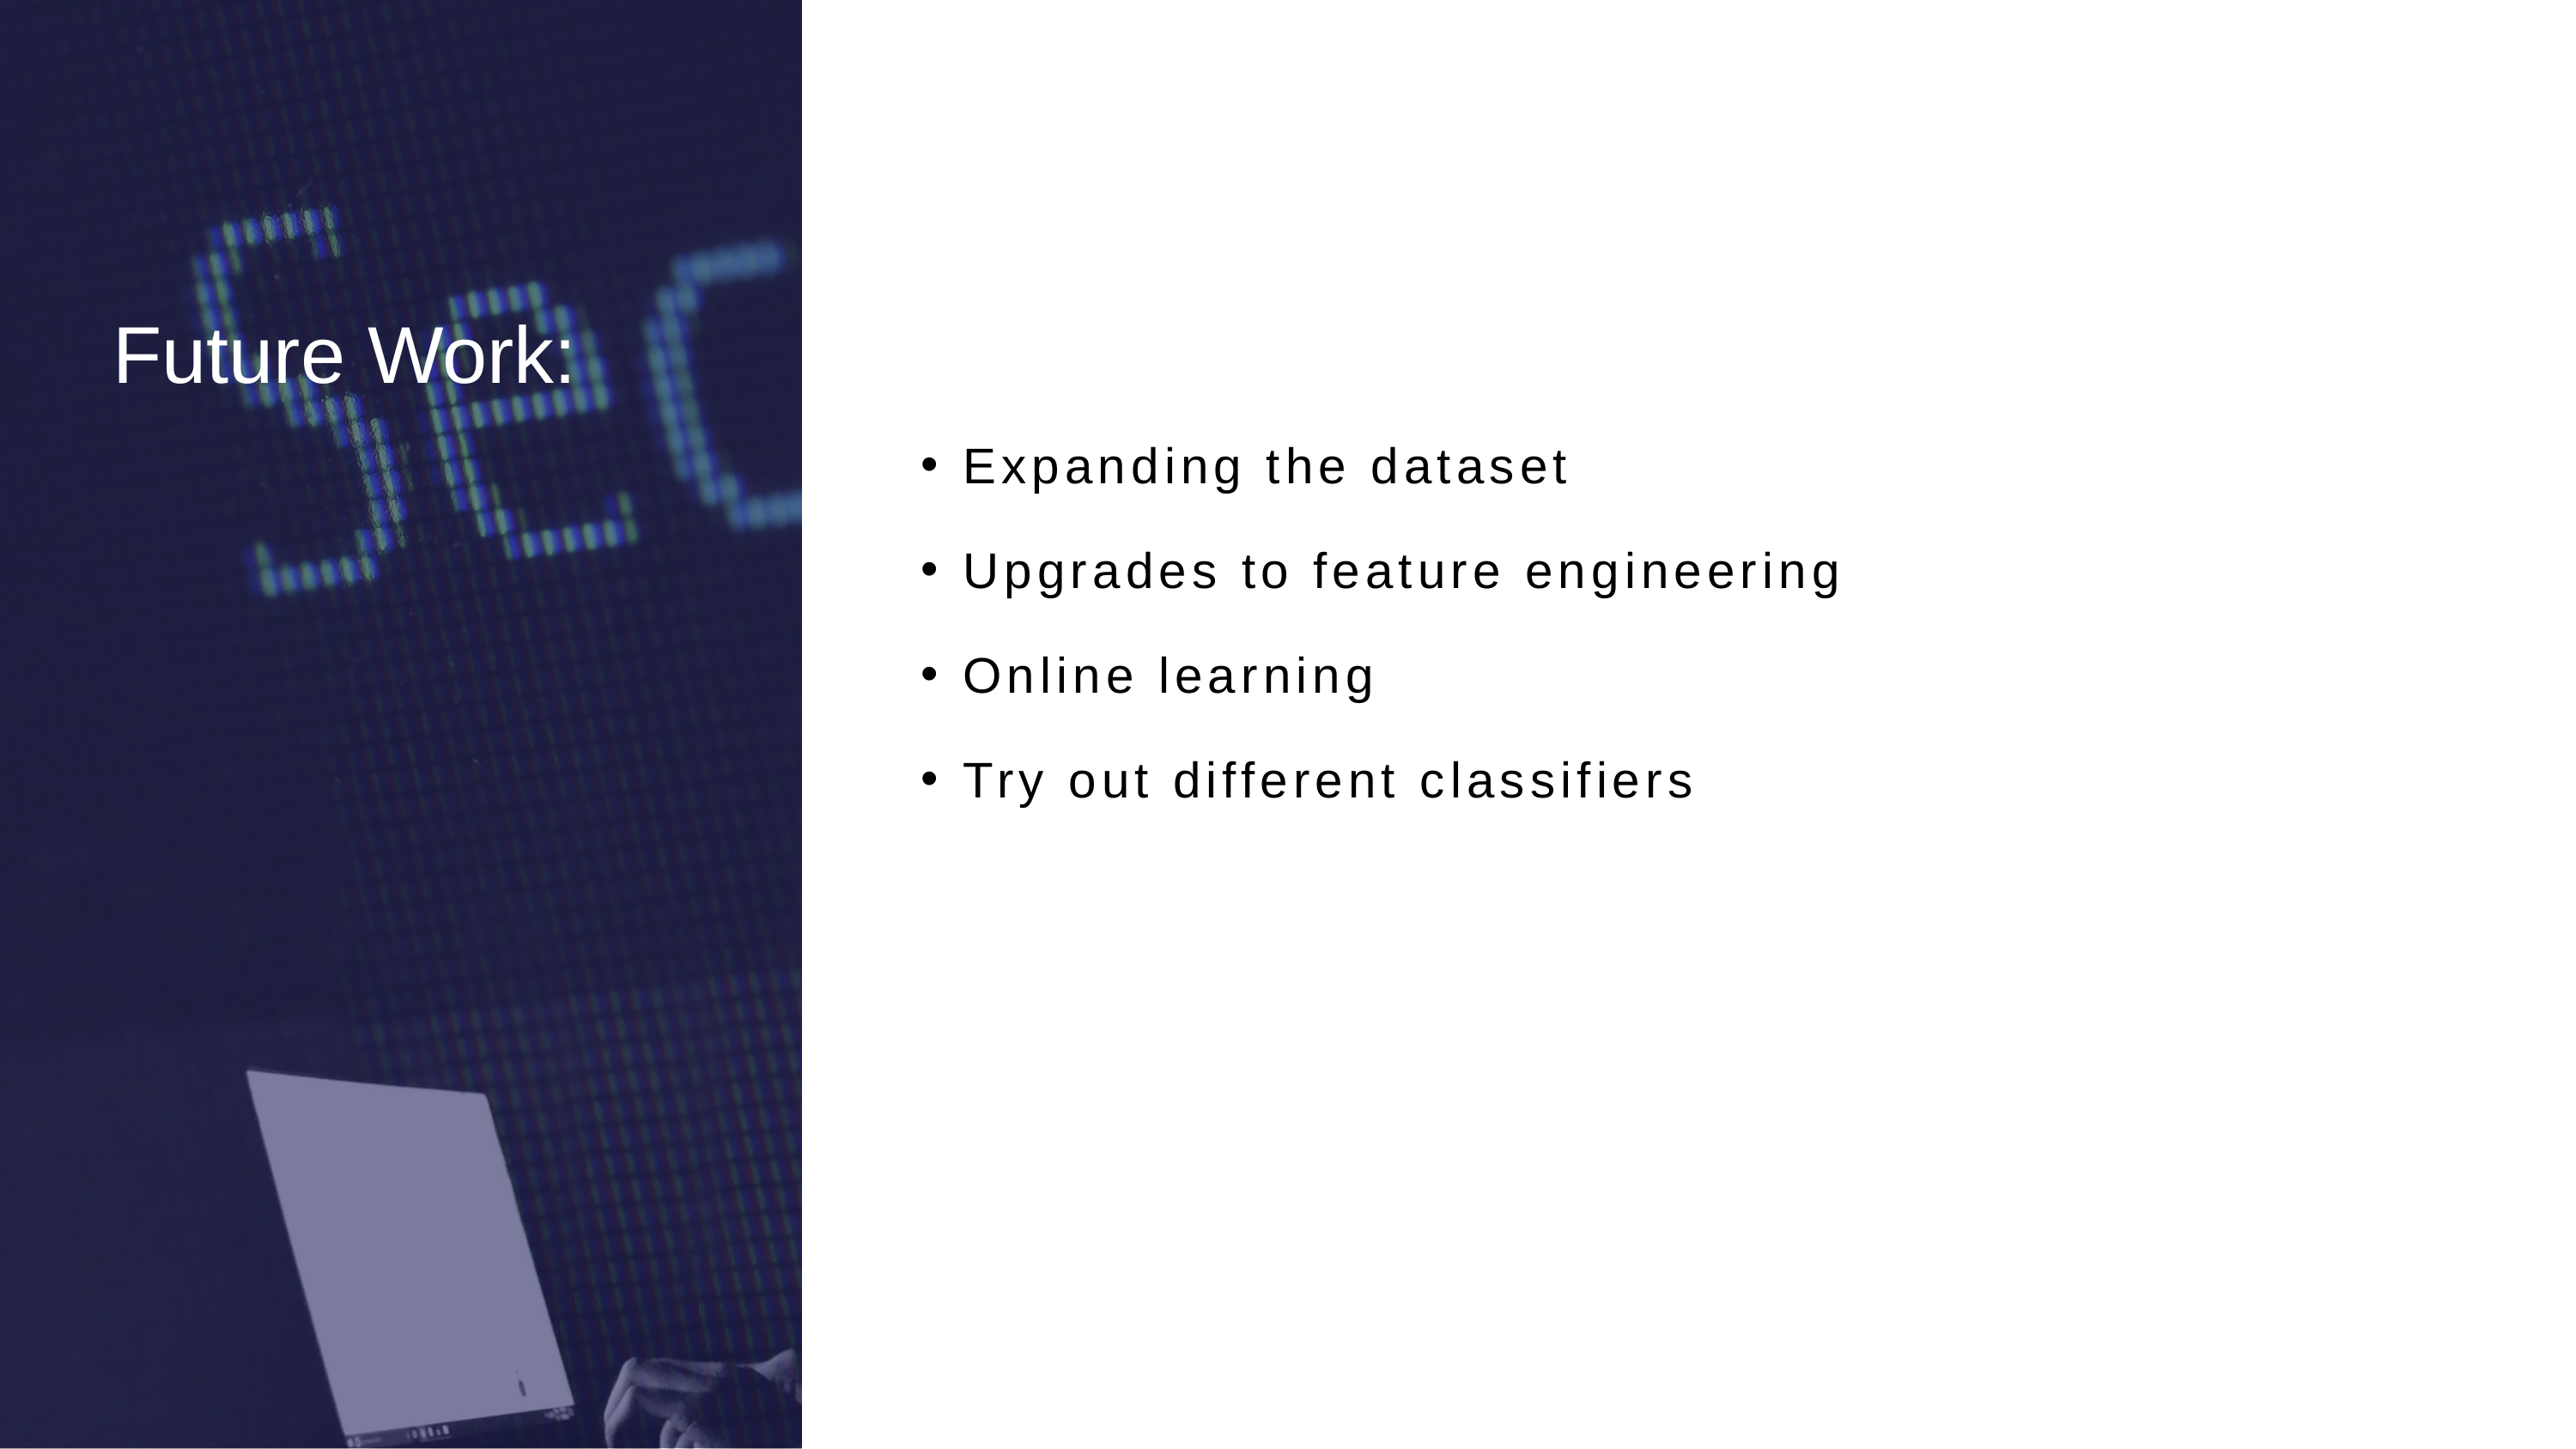

Future Work:
Expanding the dataset
Upgrades to feature engineering
Online learning
Try out different classifiers